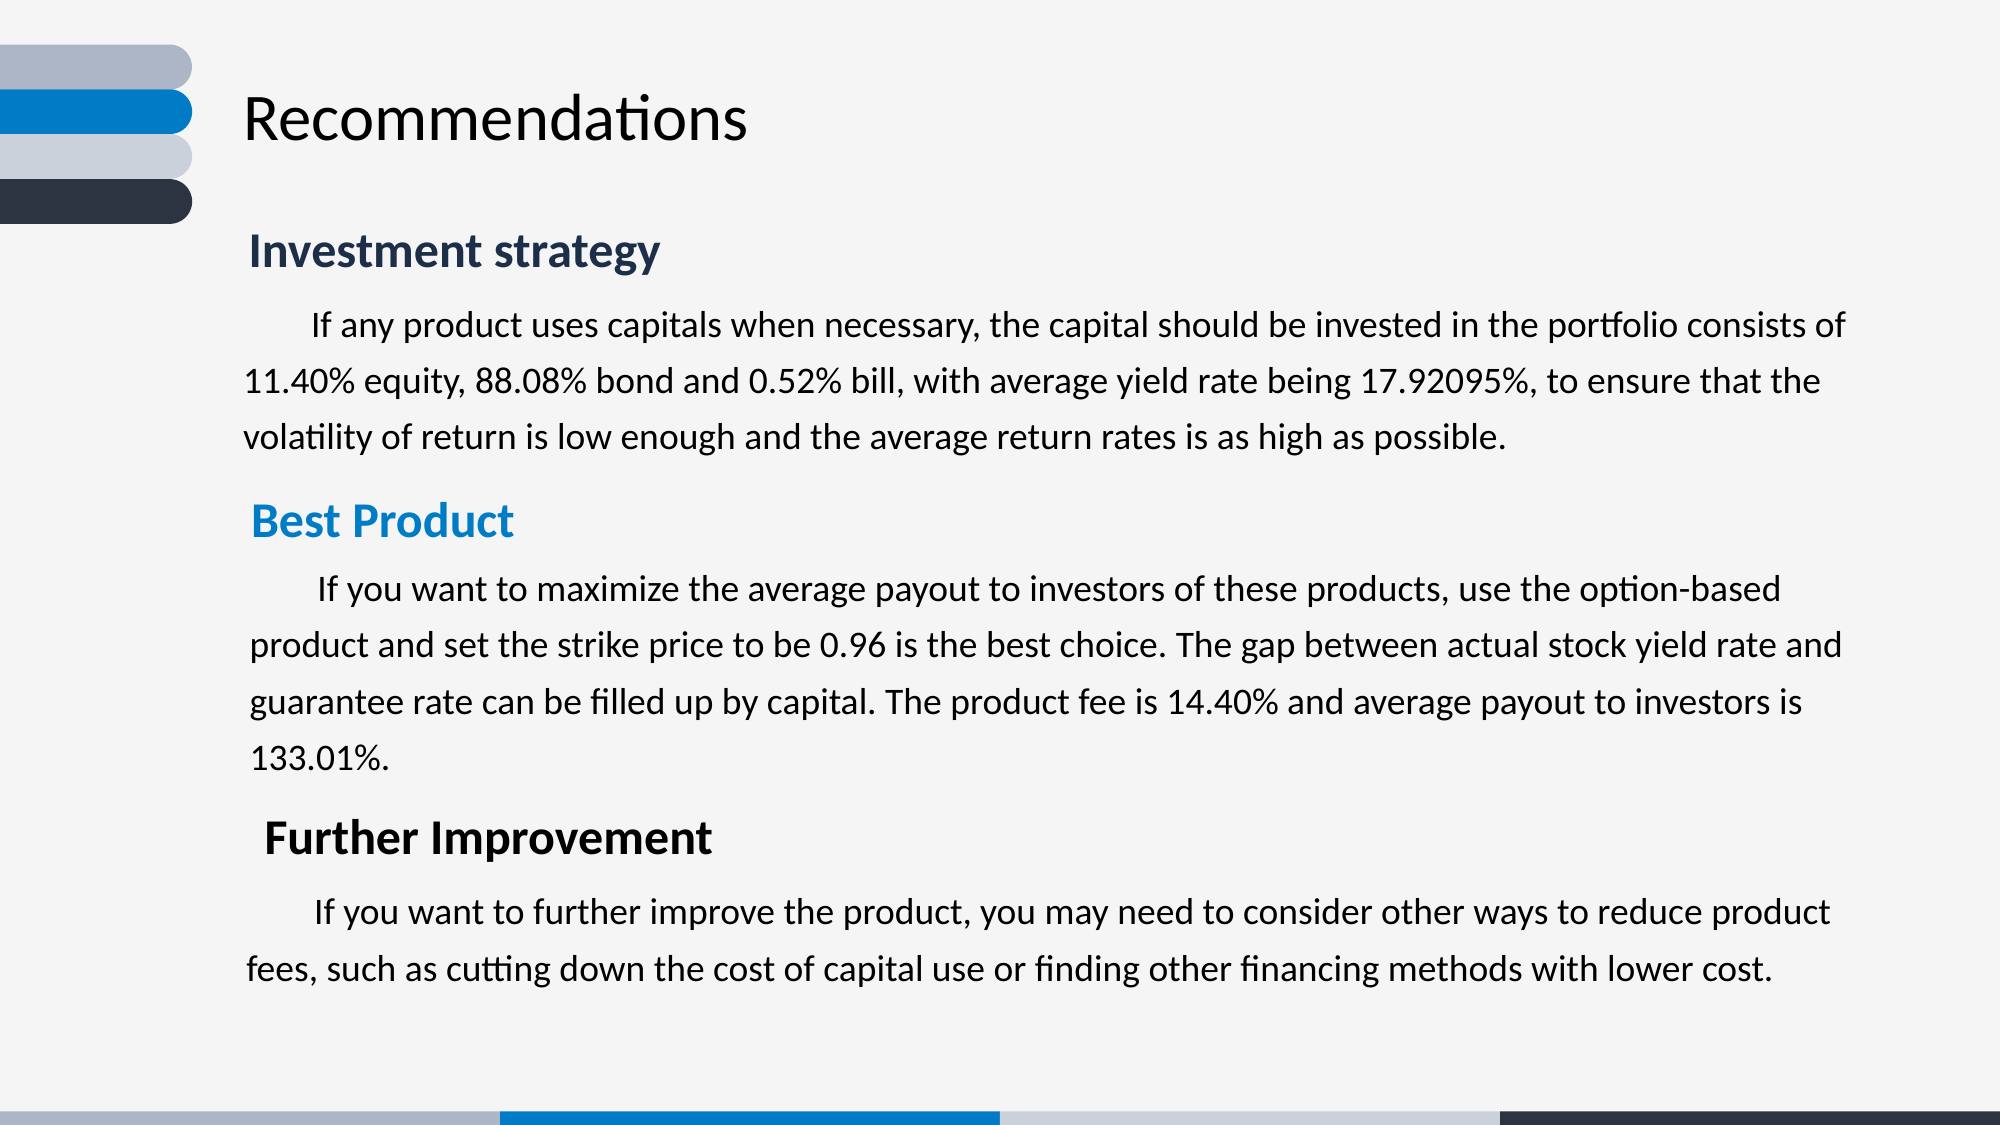

Recommendations
Investment strategy
        If any product uses capitals when necessary, the capital should be invested in the portfolio consists of 11.40% equity, 88.08% bond and 0.52% bill, with average yield rate being 17.92095%, to ensure that the volatility of return is low enough and the average return rates is as high as possible.
Best Product
        If you want to maximize the average payout to investors of these products, use the option-based product and set the strike price to be 0.96 is the best choice. The gap between actual stock yield rate and guarantee rate can be filled up by capital. The product fee is 14.40% and average payout to investors is 133.01%.
Further Improvement
        If you want to further improve the product, you may need to consider other ways to reduce product fees, such as cutting down the cost of capital use or finding other financing methods with lower cost.